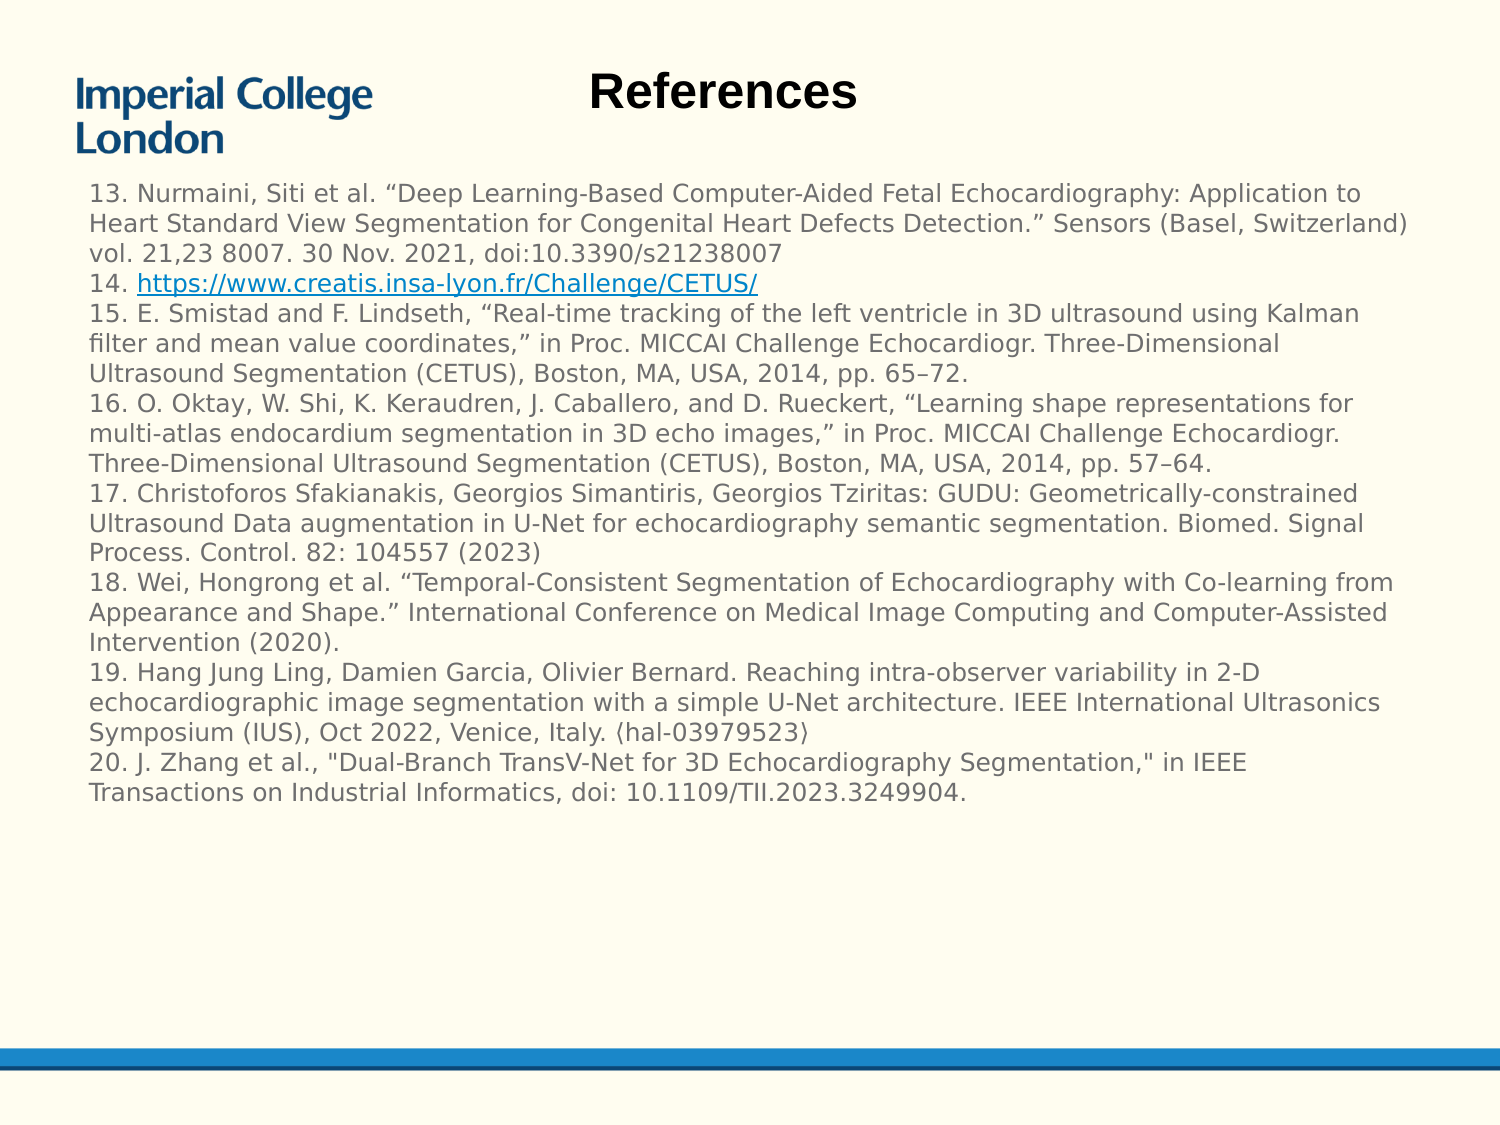

# References
13. Nurmaini, Siti et al. “Deep Learning-Based Computer-Aided Fetal Echocardiography: Application to Heart Standard View Segmentation for Congenital Heart Defects Detection.” Sensors (Basel, Switzerland) vol. 21,23 8007. 30 Nov. 2021, doi:10.3390/s21238007
14. https://www.creatis.insa-lyon.fr/Challenge/CETUS/
15. E. Smistad and F. Lindseth, “Real-time tracking of the left ventricle in 3D ultrasound using Kalman filter and mean value coordinates,” in Proc. MICCAI Challenge Echocardiogr. Three-Dimensional Ultrasound Segmentation (CETUS), Boston, MA, USA, 2014, pp. 65–72.
16. O. Oktay, W. Shi, K. Keraudren, J. Caballero, and D. Rueckert, “Learning shape representations for multi-atlas endocardium segmentation in 3D echo images,” in Proc. MICCAI Challenge Echocardiogr. Three-Dimensional Ultrasound Segmentation (CETUS), Boston, MA, USA, 2014, pp. 57–64.
17. Christoforos Sfakianakis, Georgios Simantiris, Georgios Tziritas: GUDU: Geometrically-constrained Ultrasound Data augmentation in U-Net for echocardiography semantic segmentation. Biomed. Signal Process. Control. 82: 104557 (2023)
18. Wei, Hongrong et al. “Temporal-Consistent Segmentation of Echocardiography with Co-learning from Appearance and Shape.” International Conference on Medical Image Computing and Computer-Assisted Intervention (2020).
19. Hang Jung Ling, Damien Garcia, Olivier Bernard. Reaching intra-observer variability in 2-D echocardiographic image segmentation with a simple U-Net architecture. IEEE International Ultrasonics Symposium (IUS), Oct 2022, Venice, Italy. ⟨hal-03979523⟩
20. J. Zhang et al., "Dual-Branch TransV-Net for 3D Echocardiography Segmentation," in IEEE Transactions on Industrial Informatics, doi: 10.1109/TII.2023.3249904.